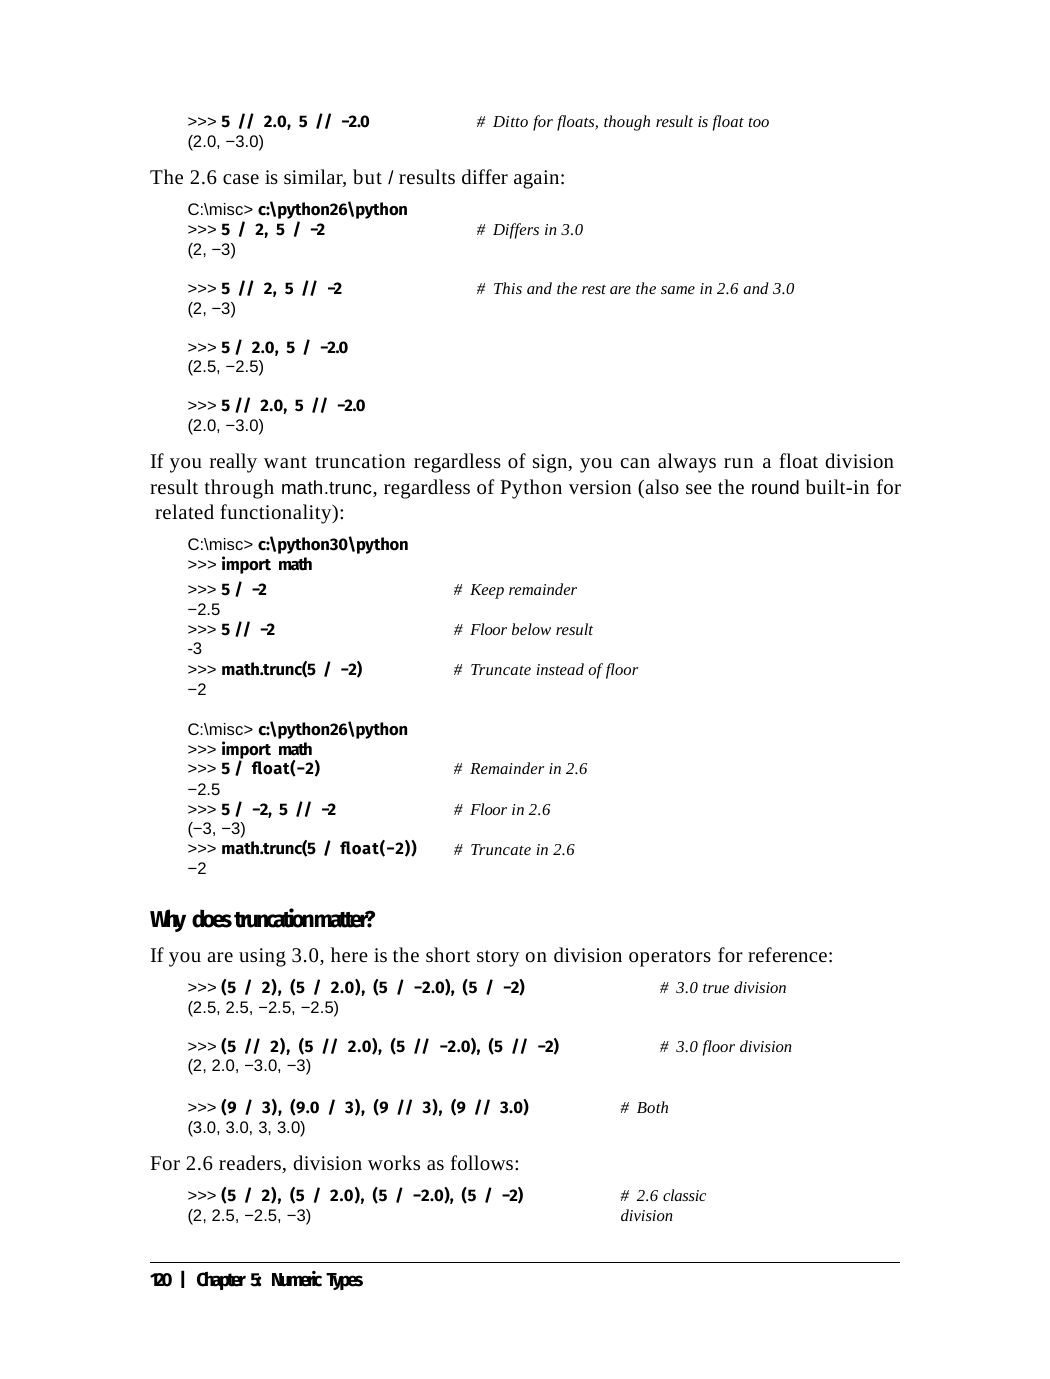

>>> 5 // 2.0, 5 // −2.0	# Ditto for floats, though result is float too
(2.0, −3.0)
The 2.6 case is similar, but / results differ again:
C:\misc> c:\python26\python
>>> 5 / 2, 5 / −2	# Differs in 3.0
(2, −3)

>>> 5 // 2, 5 // −2	# This and the rest are the same in 2.6 and 3.0
(2, −3)

>>> 5 / 2.0, 5 / −2.0
(2.5, −2.5)

>>> 5 // 2.0, 5 // −2.0
(2.0, −3.0)
If you really want truncation regardless of sign, you can always run a float division  result through math.trunc, regardless of Python version (also see the round built-in for  related functionality):
C:\misc> c:\python30\python
>>> import math
>>> 5 / −2
−2.5
>>> 5 // −2
-3
>>> math.trunc(5 / −2)
−2
# Keep remainder
# Floor below result
# Truncate instead of floor
C:\misc> c:\python26\python
>>> import math
>>> 5 / float(−2)
−2.5
>>> 5 / −2, 5 // −2
(−3, −3)
>>> math.trunc(5 / float(−2))
−2
# Remainder in 2.6
# Floor in 2.6
# Truncate in 2.6
Why does truncation matter?
If you are using 3.0, here is the short story on division operators for reference:
>>> (5 / 2), (5 / 2.0), (5 / −2.0), (5 / −2)	# 3.0 true division
(2.5, 2.5, −2.5, −2.5)

>>> (5 // 2), (5 // 2.0), (5 // −2.0), (5 // −2)	# 3.0 floor division
(2, 2.0, −3.0, −3)
>>> (9 / 3), (9.0 / 3), (9 // 3), (9 // 3.0)
(3.0, 3.0, 3, 3.0)
For 2.6 readers, division works as follows:
>>> (5 / 2), (5 / 2.0), (5 / −2.0), (5 / −2)
(2, 2.5, −2.5, −3)
# Both
# 2.6 classic division

120  |  Chapter 5:  Numeric Types